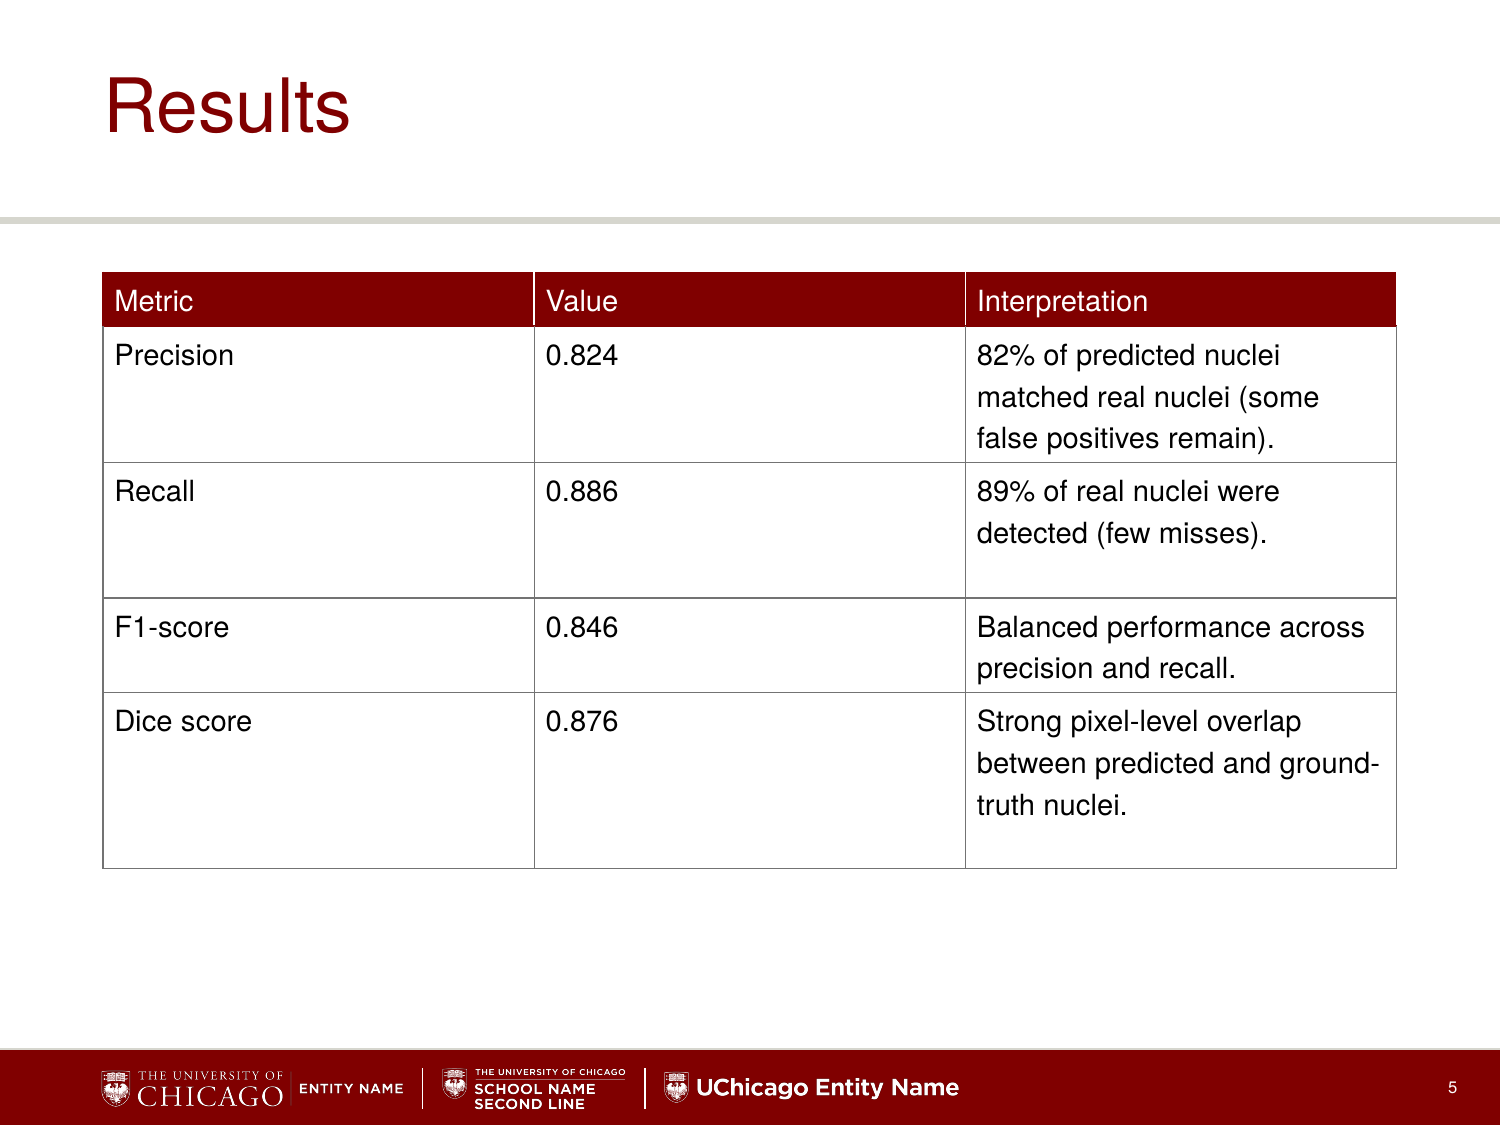

# Results
| Metric | Value | Interpretation |
| --- | --- | --- |
| Precision | 0.824 | 82% of predicted nuclei matched real nuclei (some false positives remain). |
| Recall | 0.886 | 89% of real nuclei were detected (few misses). |
| F1-score | 0.846 | Balanced performance across precision and recall. |
| Dice score | 0.876 | Strong pixel-level overlap between predicted and ground-truth nuclei. |
5